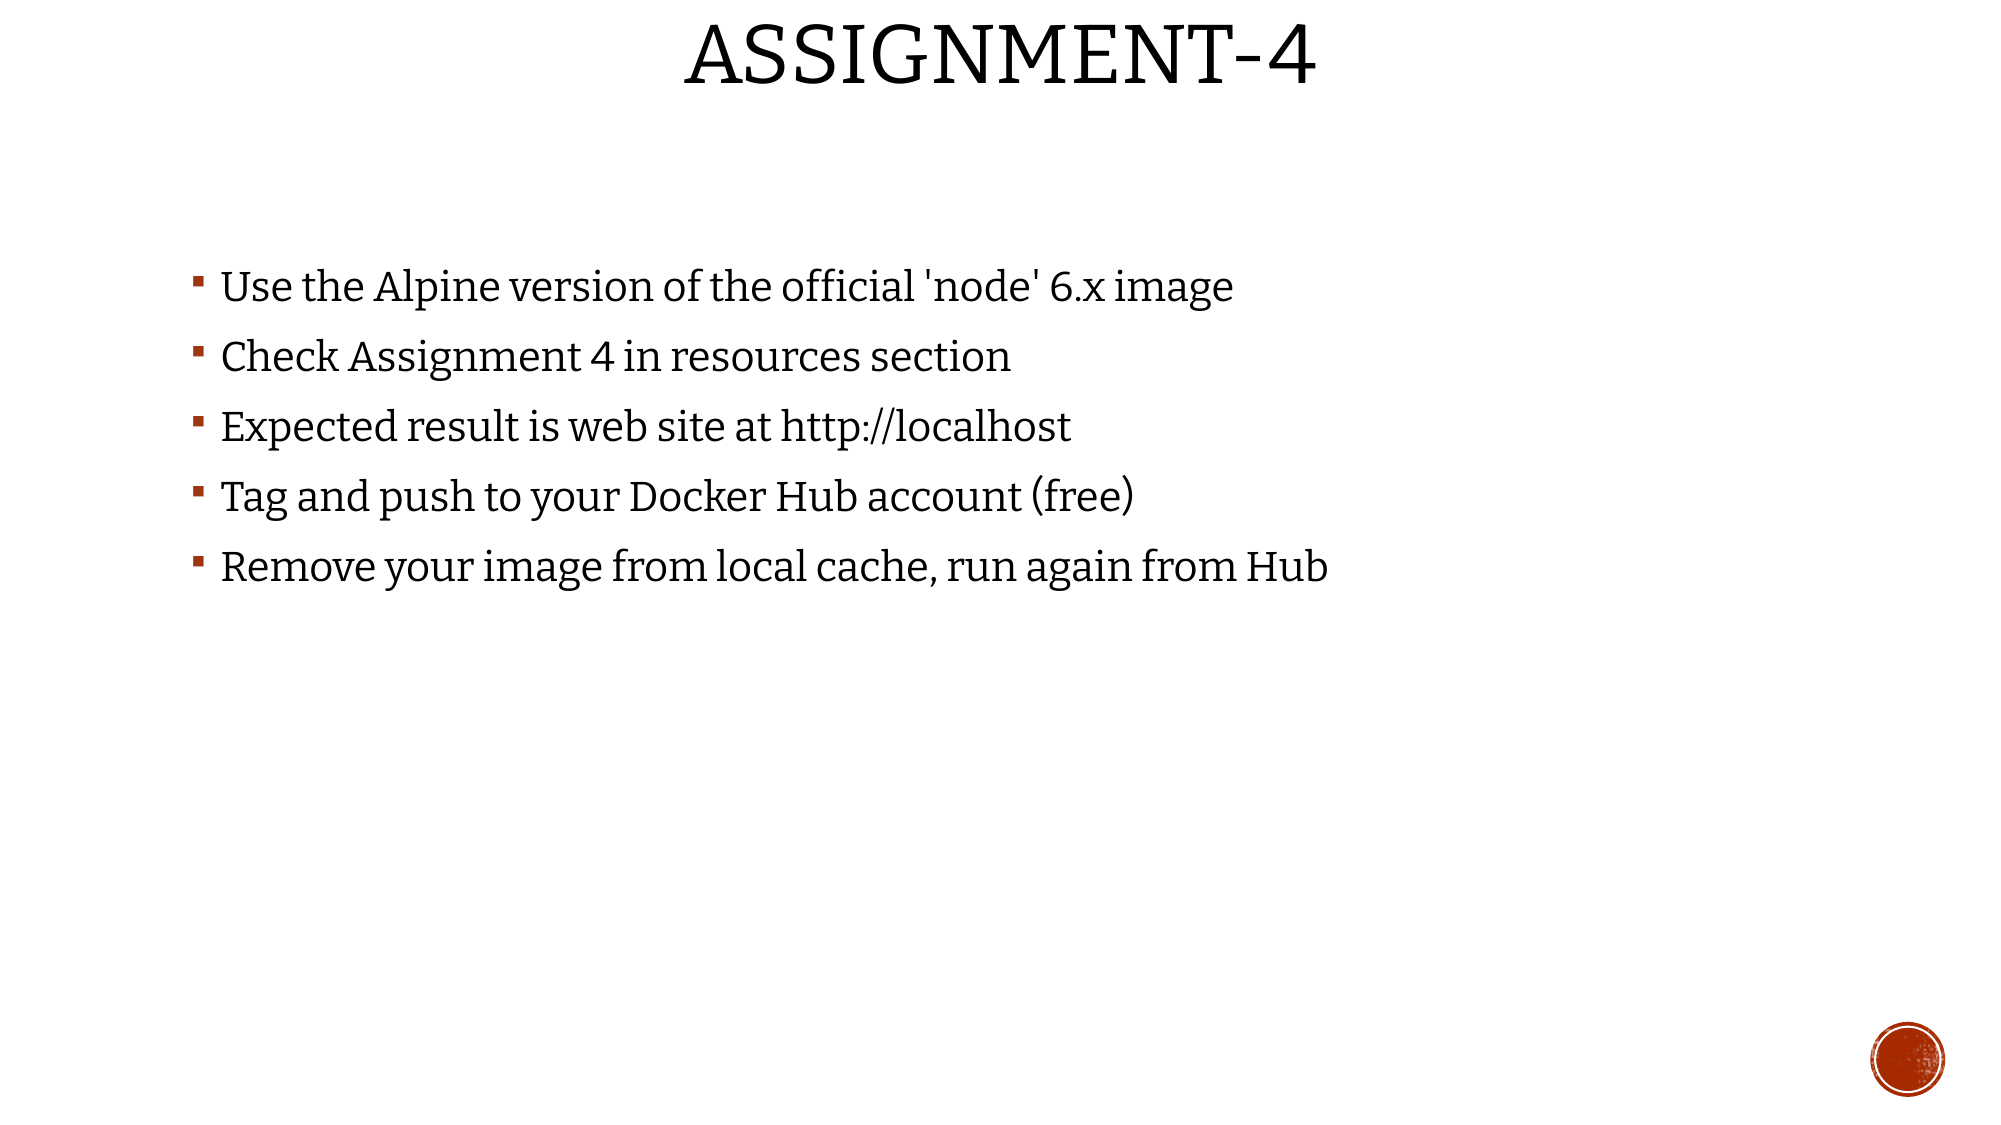

# Assignment-4

Use the Alpine version of the official 'node' 6.x image
Check Assignment 4 in resources section
Expected result is web site at http://localhost
Tag and push to your Docker Hub account (free)
Remove your image from local cache, run again from Hub